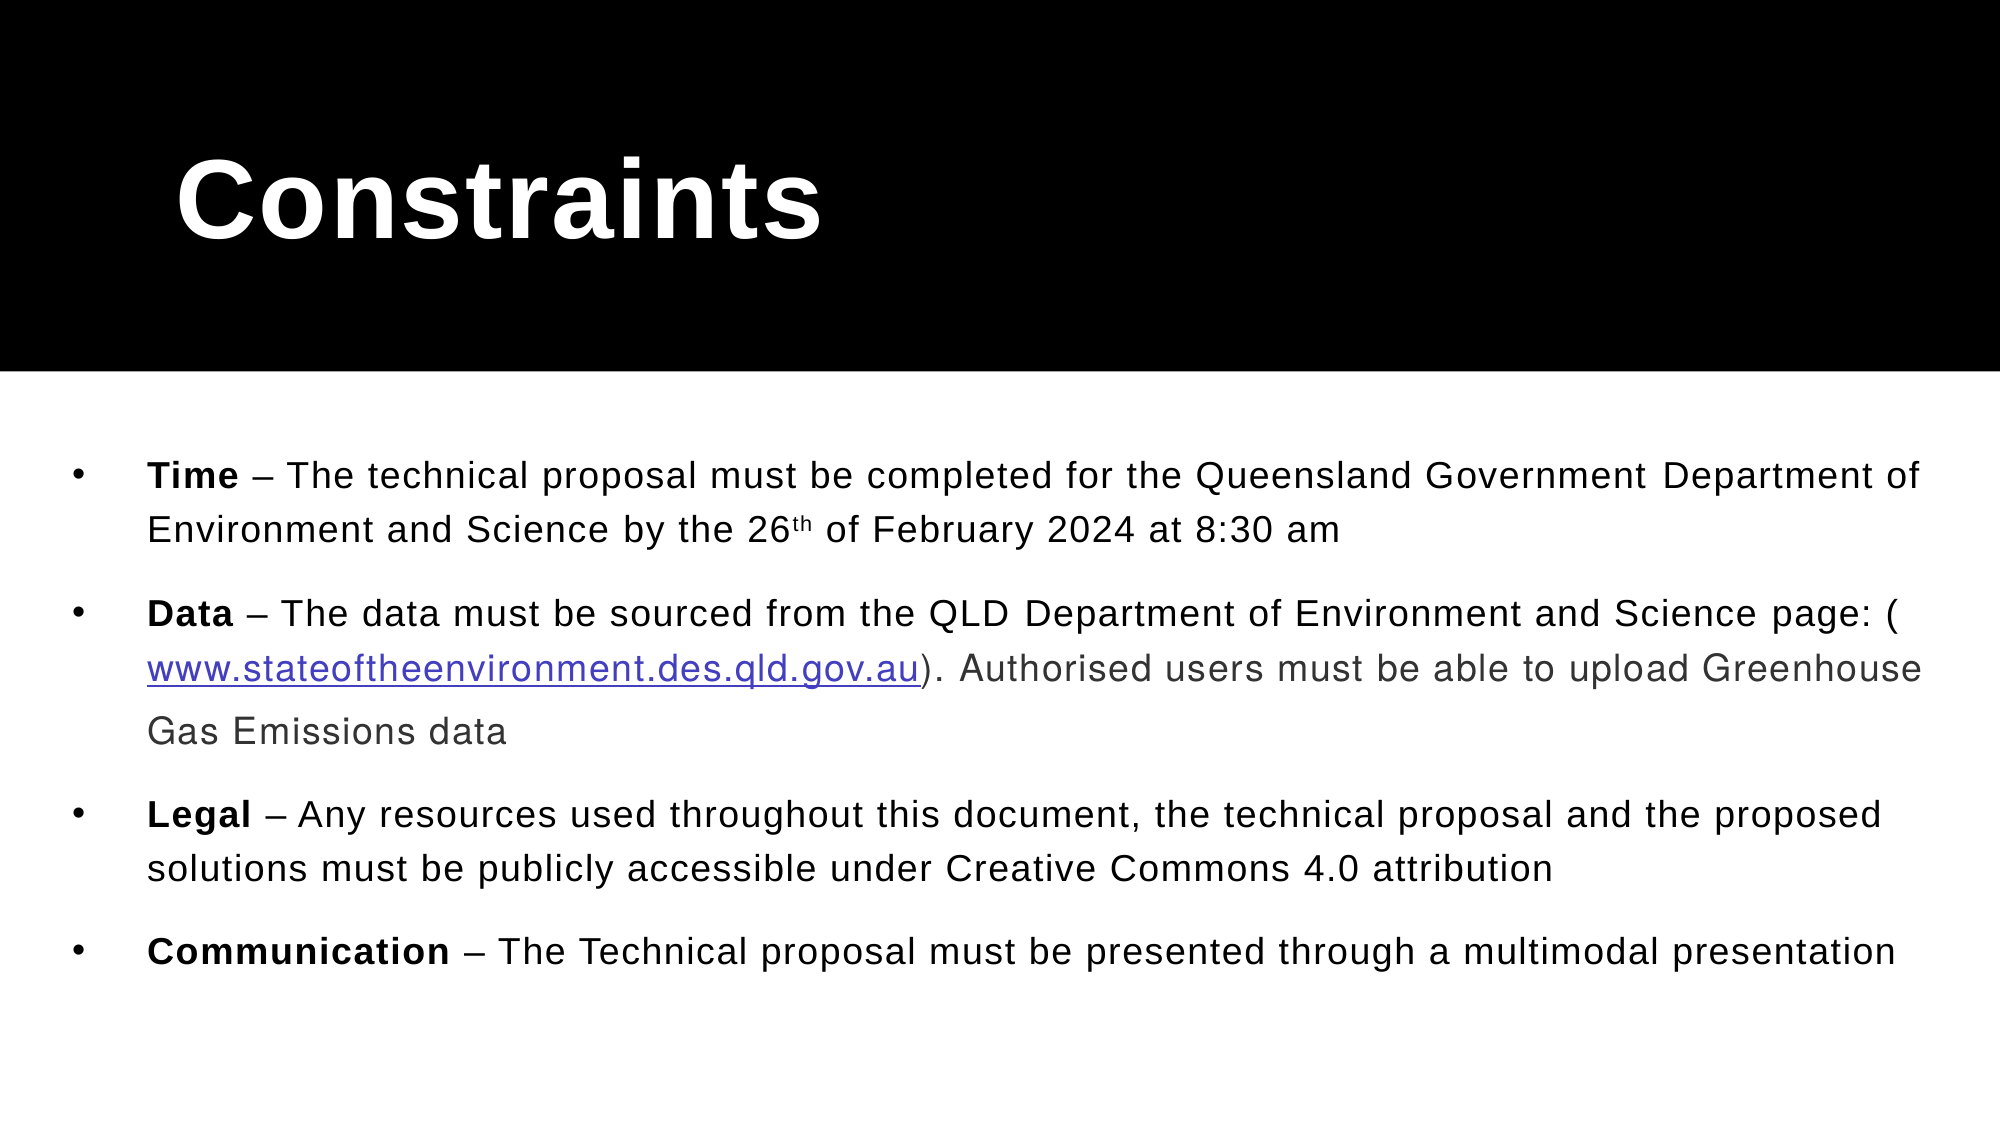

# Constraints
Time – The technical proposal must be completed for the Queensland Government Department of Environment and Science by the 26th of February 2024 at 8:30 am
Data – The data must be sourced from the QLD Department of Environment and Science page: (www.stateoftheenvironment.des.qld.gov.au). Authorised users must be able to upload Greenhouse Gas Emissions data
Legal – Any resources used throughout this document, the technical proposal and the proposed solutions must be publicly accessible under Creative Commons 4.0 attribution
Communication – The Technical proposal must be presented through a multimodal presentation